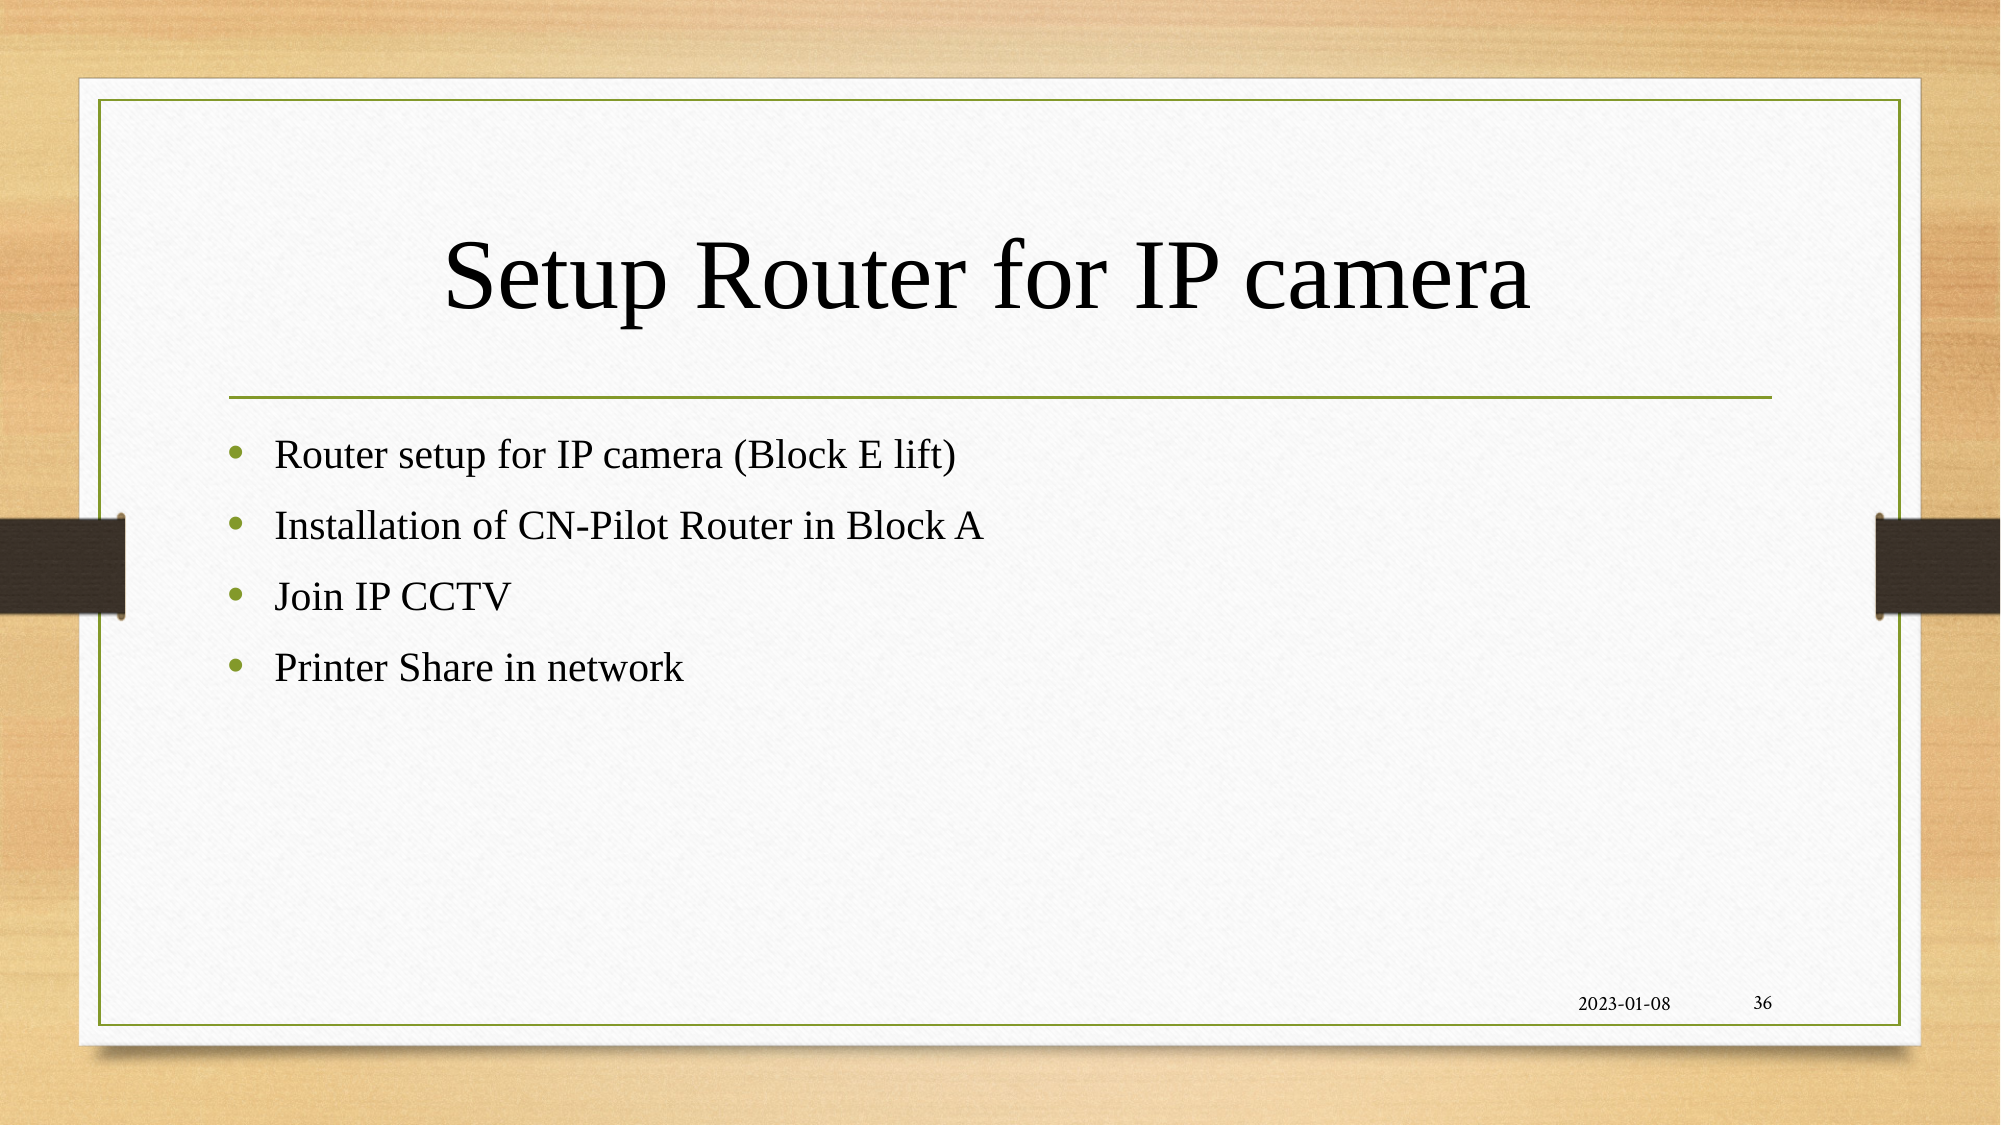

# Setup Router for IP camera
Router setup for IP camera (Block E lift)
Installation of CN-Pilot Router in Block A
Join IP CCTV
Printer Share in network

2023-01-08
36